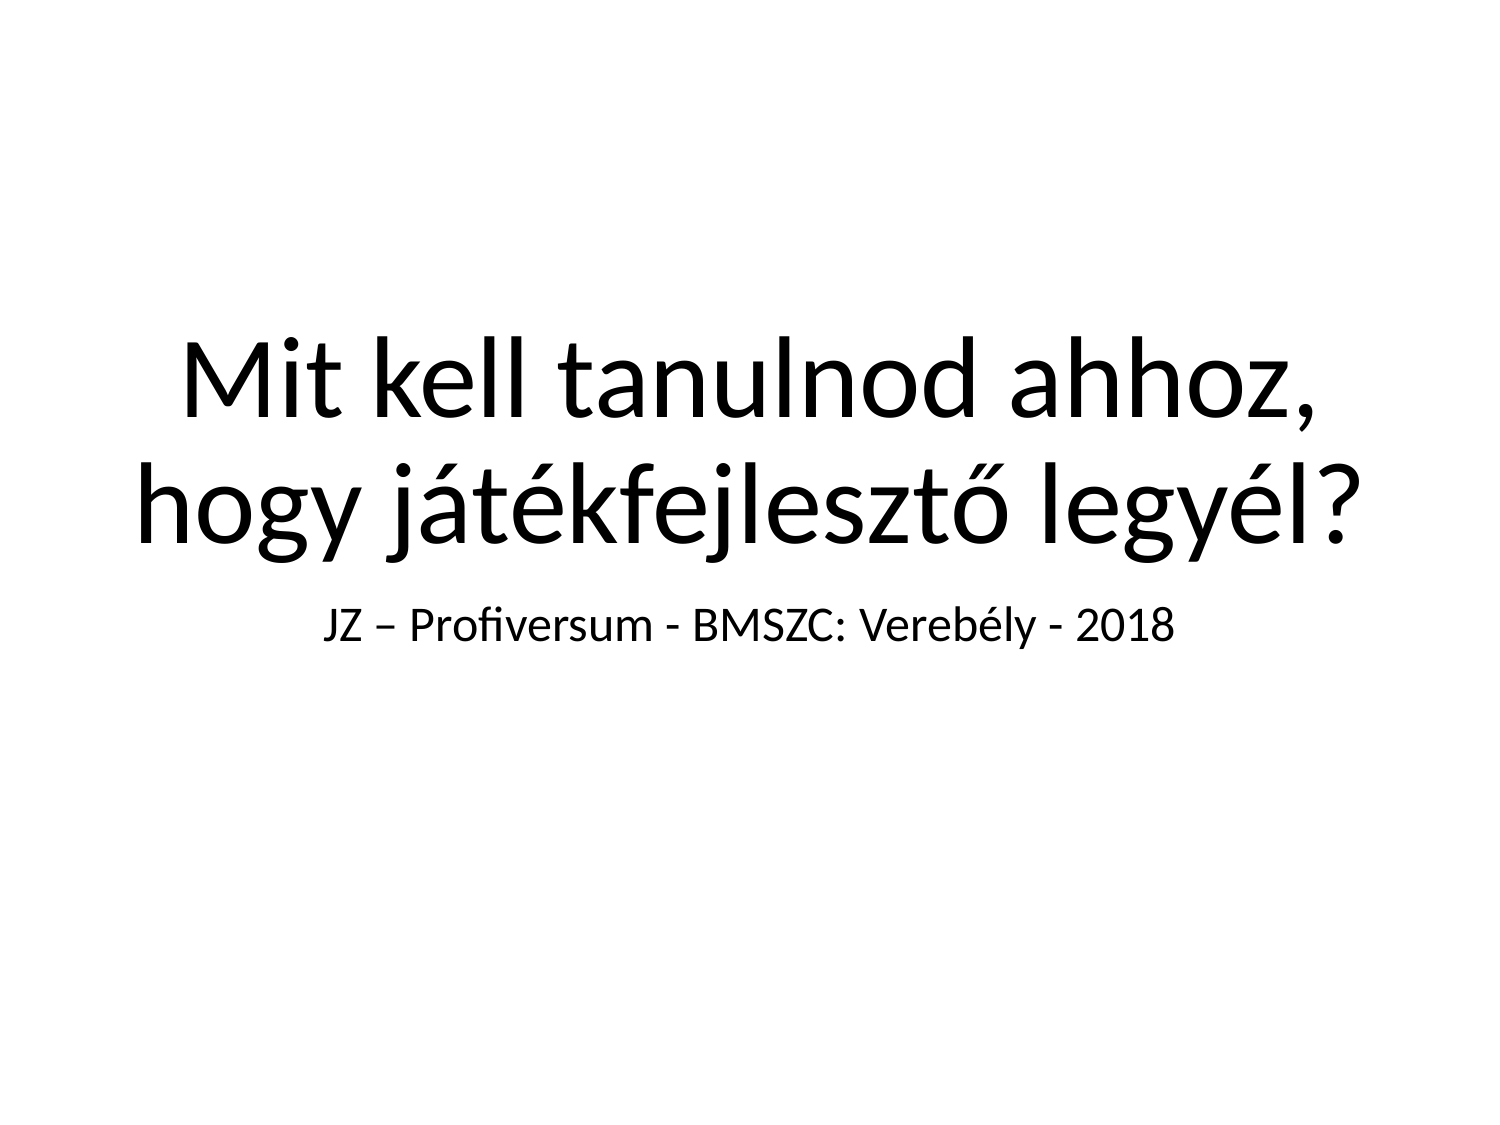

# Mit kell tanulnod ahhoz, hogy játékfejlesztő legyél?
JZ – Profiversum - BMSZC: Verebély - 2018